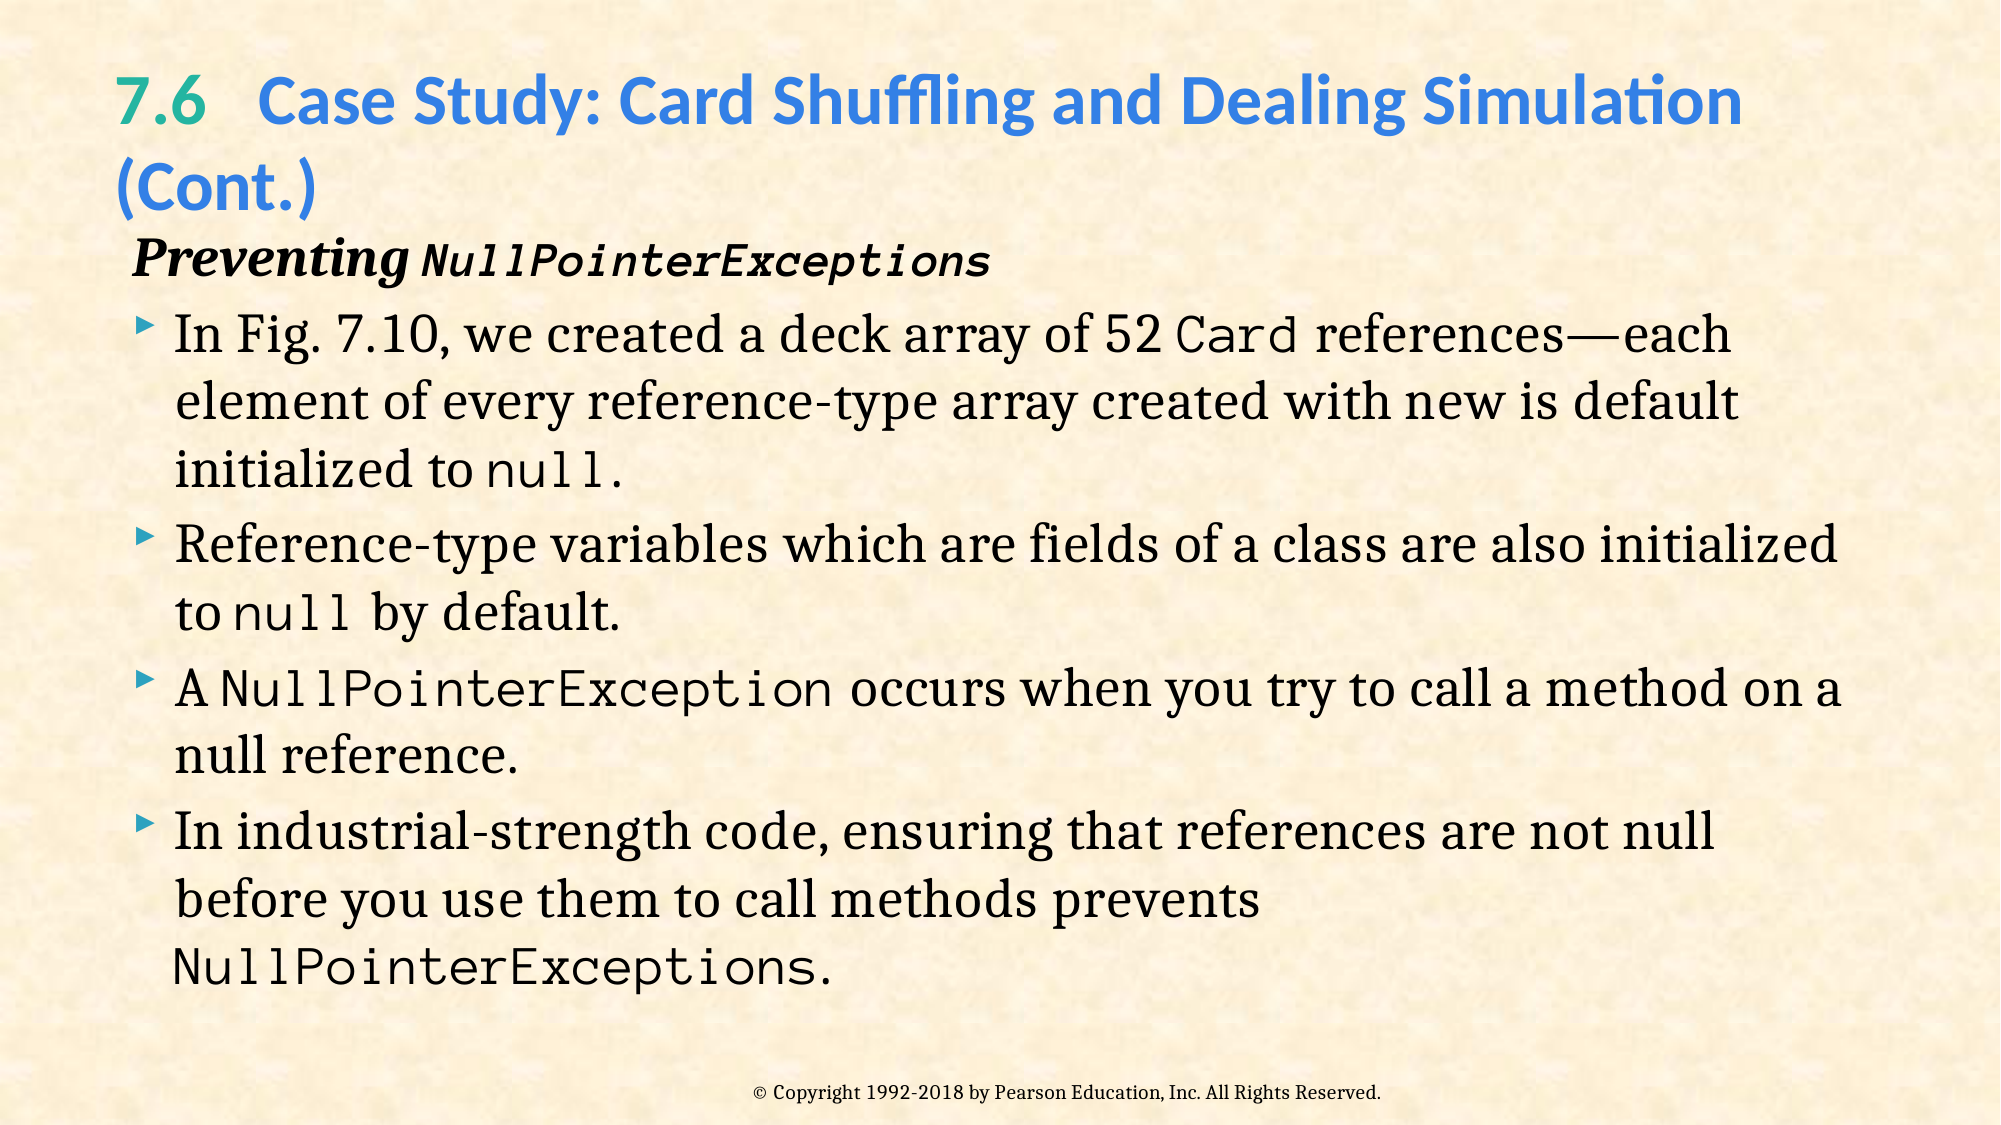

# 7.6  	Case Study: Card Shuffling and Dealing Simulation (Cont.)
Preventing NullPointerExceptions
In Fig. 7.10, we created a deck array of 52 Card references—each element of every reference-type array created with new is default initialized to null.
Reference-type variables which are fields of a class are also initialized to null by default.
A NullPointerException occurs when you try to call a method on a null reference.
In industrial-strength code, ensuring that references are not null before you use them to call methods prevents NullPointerExceptions.
© Copyright 1992-2018 by Pearson Education, Inc. All Rights Reserved.